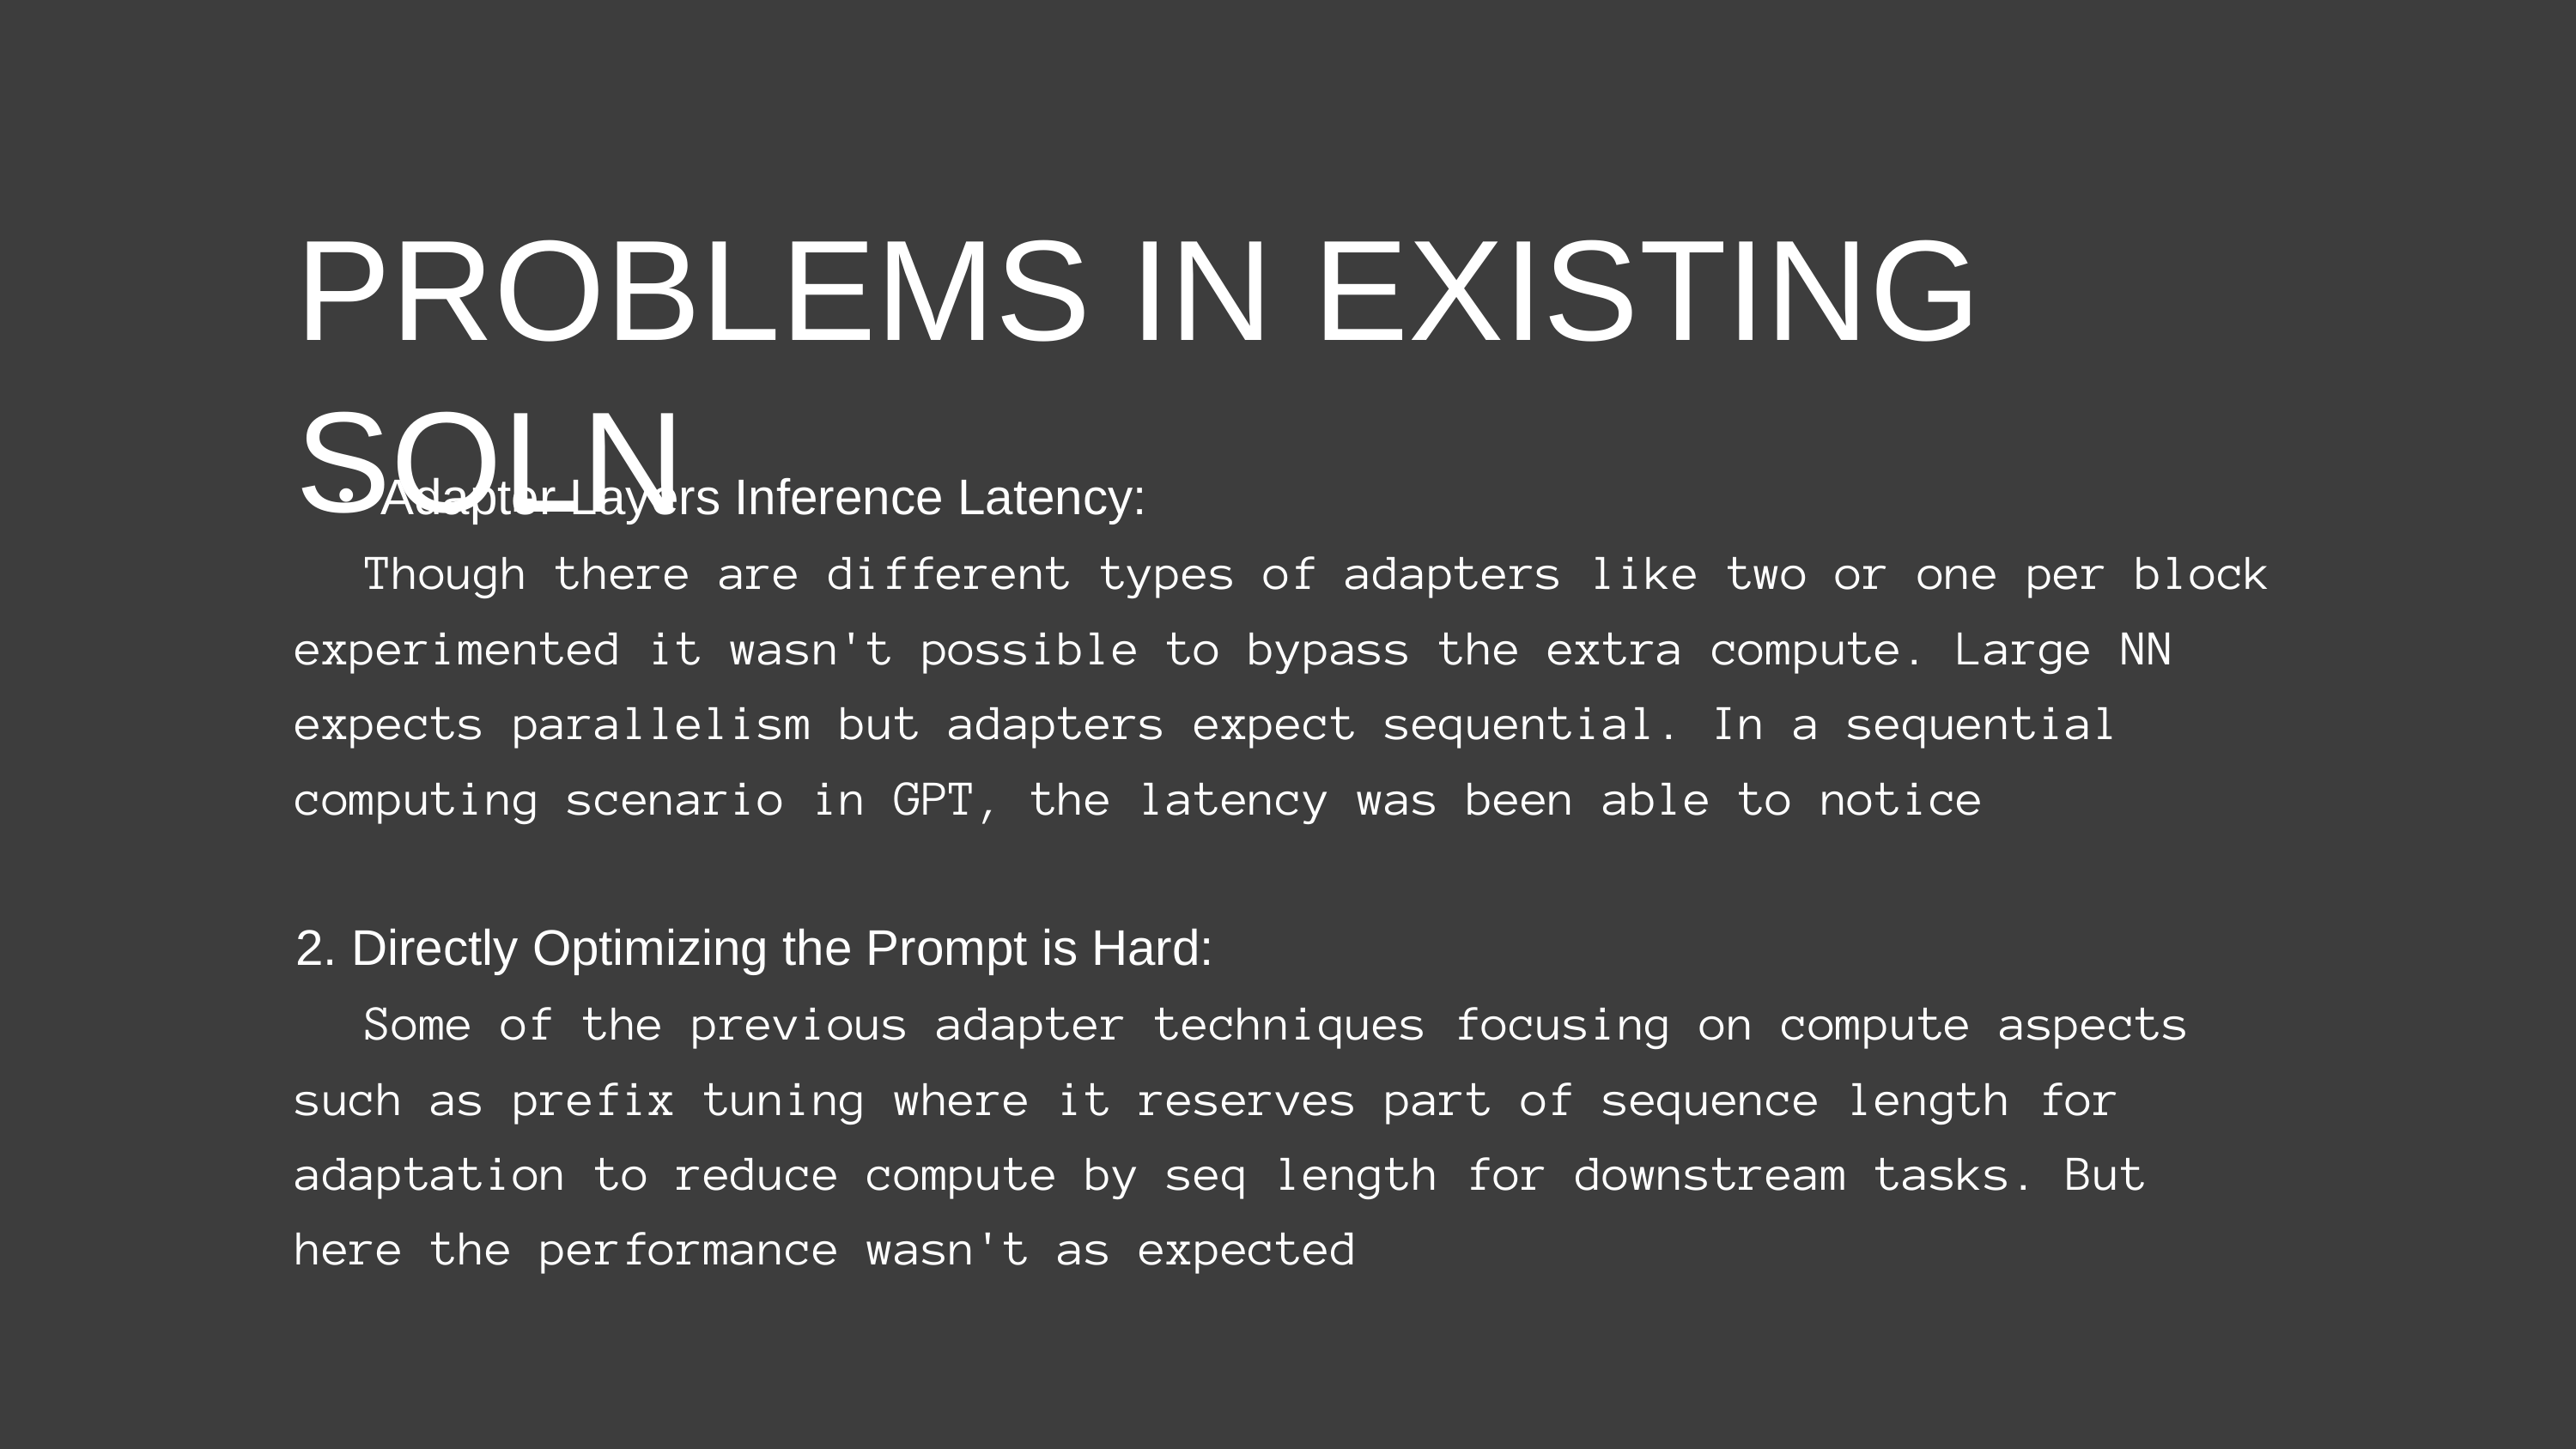

PROBLEMS IN EXISTING SOLN
Adapter Layers Inference Latency:
     Though there are different types of adapters like two or one per block experimented it wasn't possible to bypass the extra compute. Large NN expects parallelism but adapters expect sequential. In a sequential computing scenario in GPT, the latency was been able to notice

2. Directly Optimizing the Prompt is Hard:
     Some of the previous adapter techniques focusing on compute aspects such as prefix tuning where it reserves part of sequence length for adaptation to reduce compute by seq length for downstream tasks. But here the performance wasn't as expected